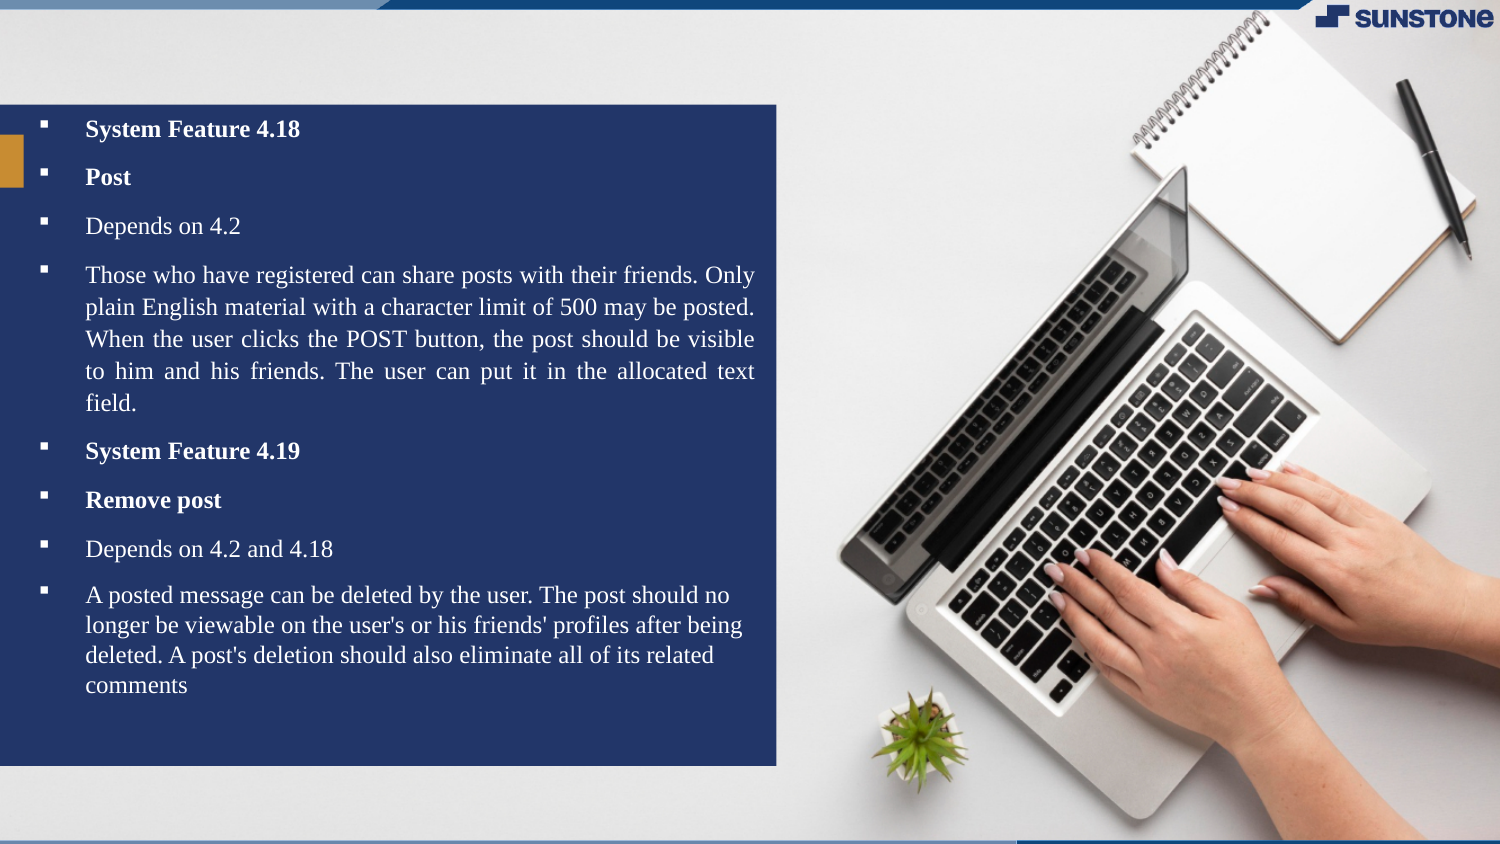

System Feature 4.18
Post
Depends on 4.2
Those who have registered can share posts with their friends. Only plain English material with a character limit of 500 may be posted. When the user clicks the POST button, the post should be visible to him and his friends. The user can put it in the allocated text field.
System Feature 4.19
Remove post
Depends on 4.2 and 4.18
A posted message can be deleted by the user. The post should no longer be viewable on the user's or his friends' profiles after being deleted. A post's deletion should also eliminate all of its related comments